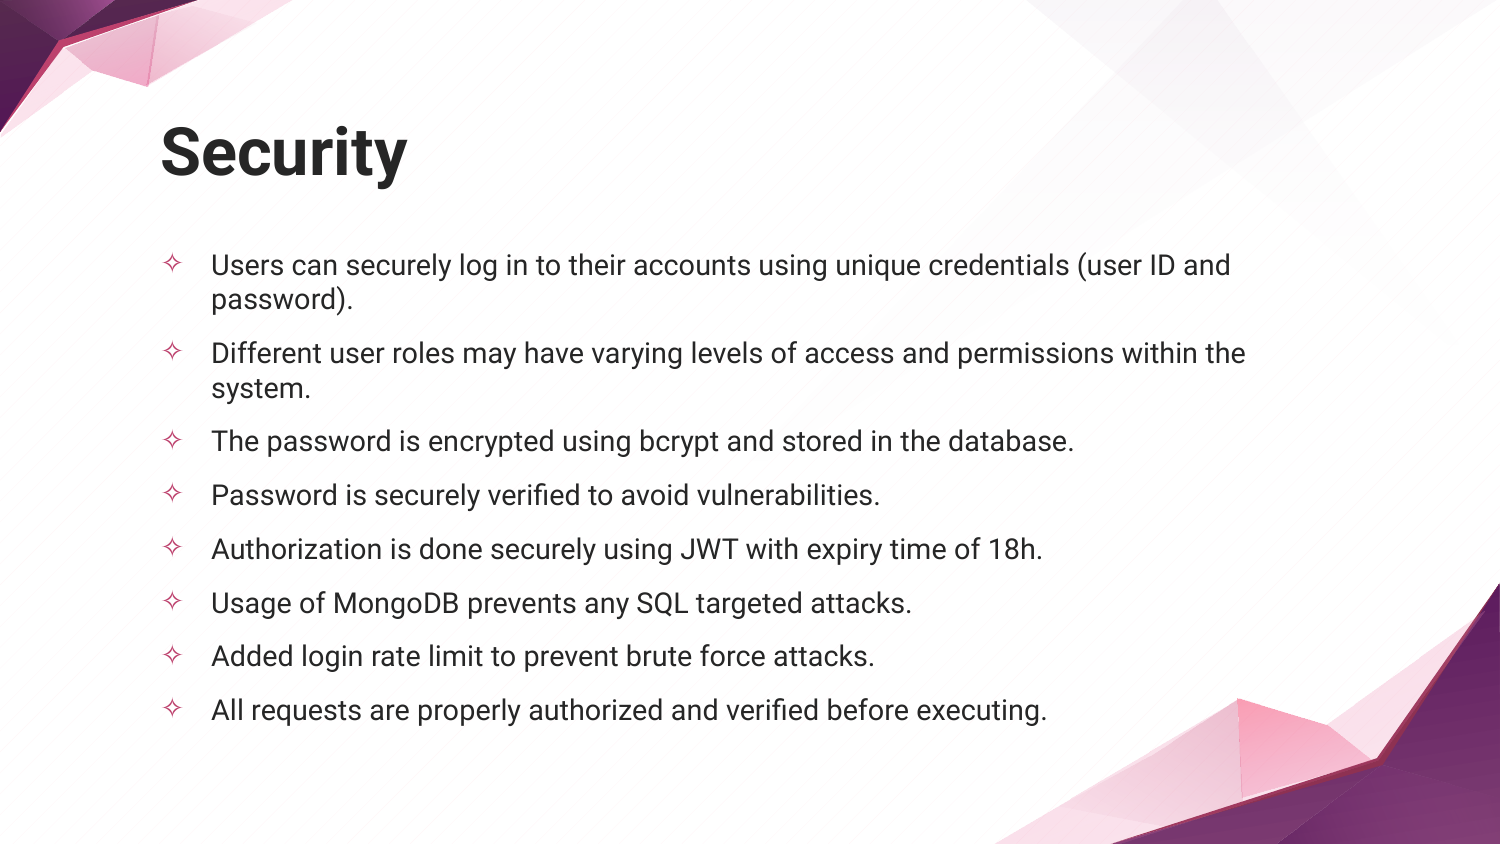

# Security
Users can securely log in to their accounts using unique credentials (user ID and password).
Different user roles may have varying levels of access and permissions within the system.
The password is encrypted using bcrypt and stored in the database.
Password is securely verified to avoid vulnerabilities.
Authorization is done securely using JWT with expiry time of 18h.
Usage of MongoDB prevents any SQL targeted attacks.
Added login rate limit to prevent brute force attacks.
All requests are properly authorized and verified before executing.